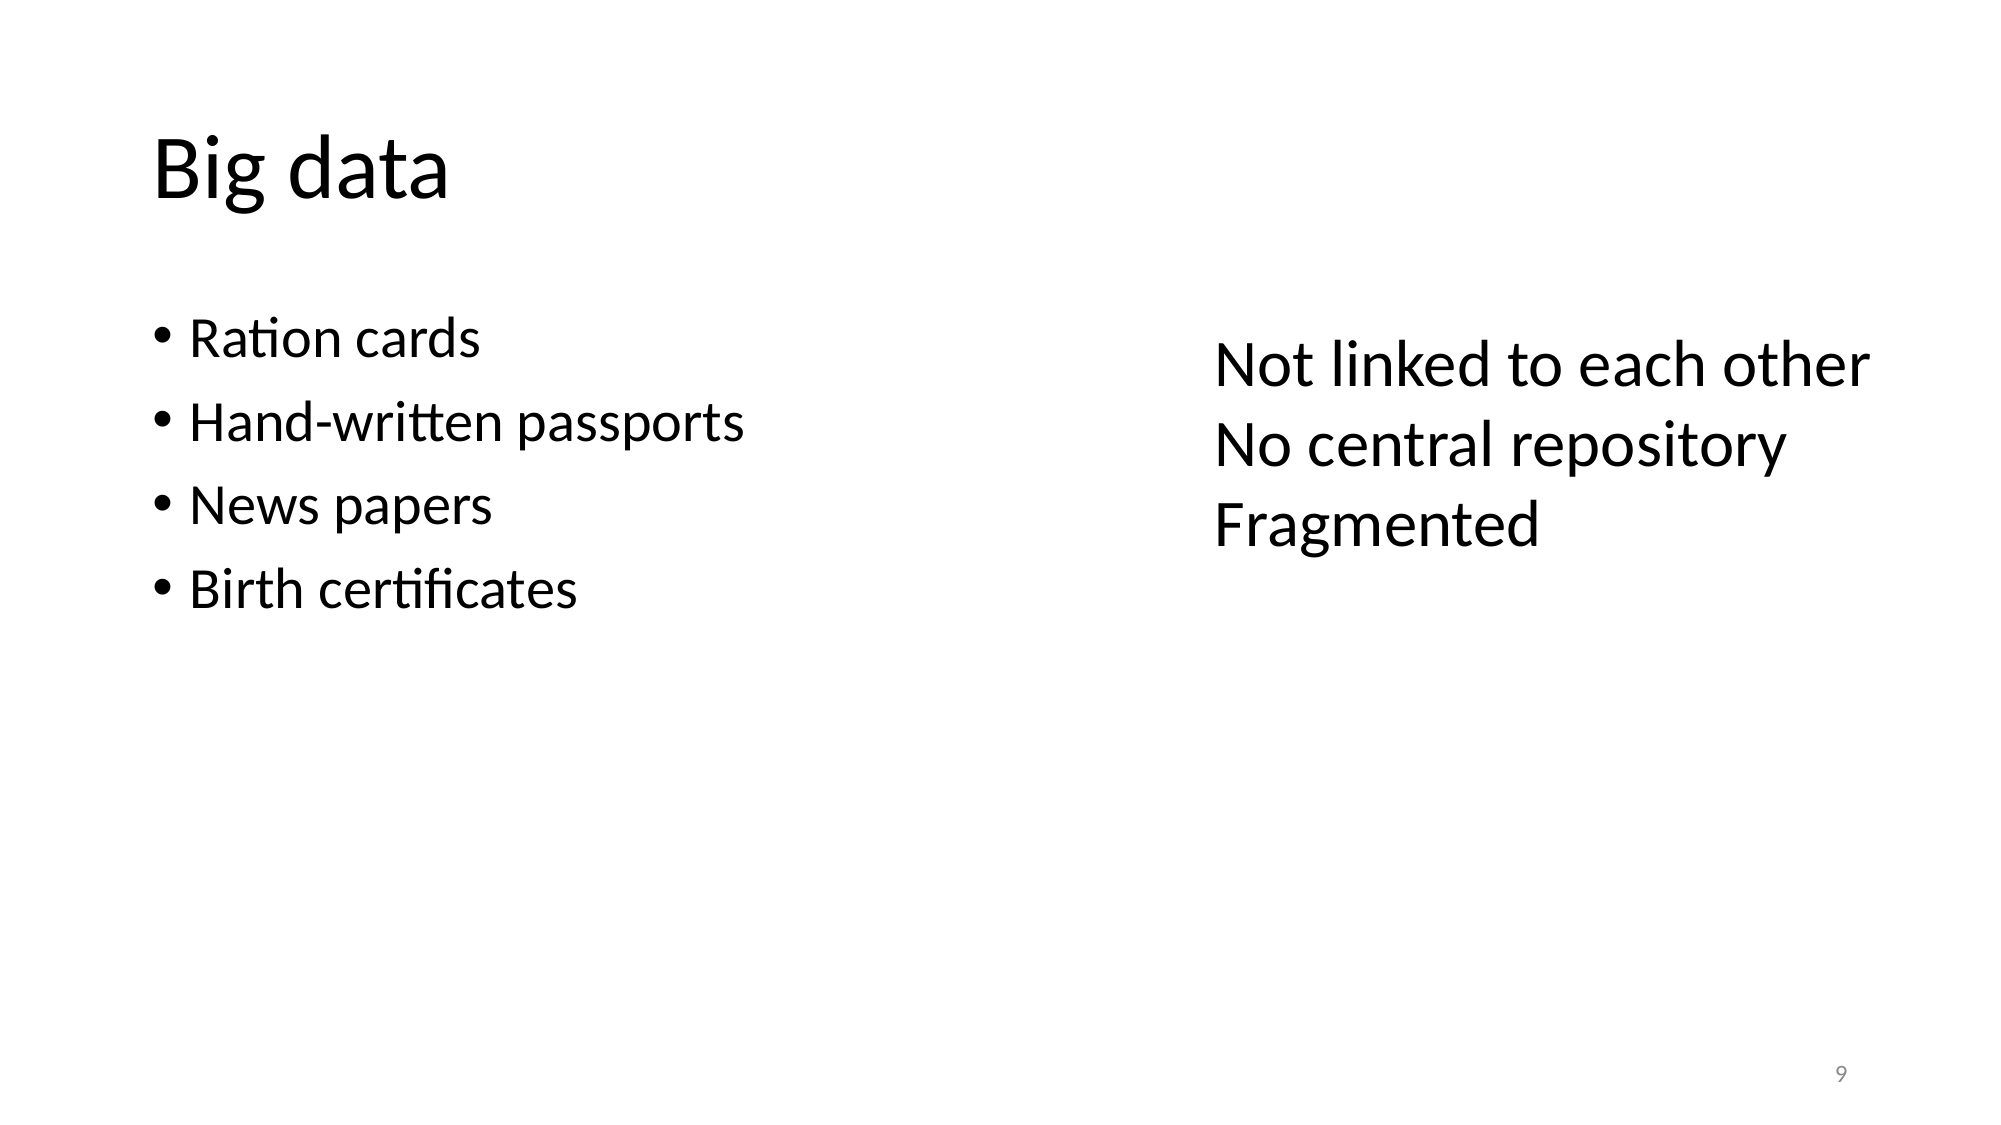

# Big data
Ration cards
Hand-written passports
News papers
Birth certificates
Not linked to each other
No central repository
Fragmented
9